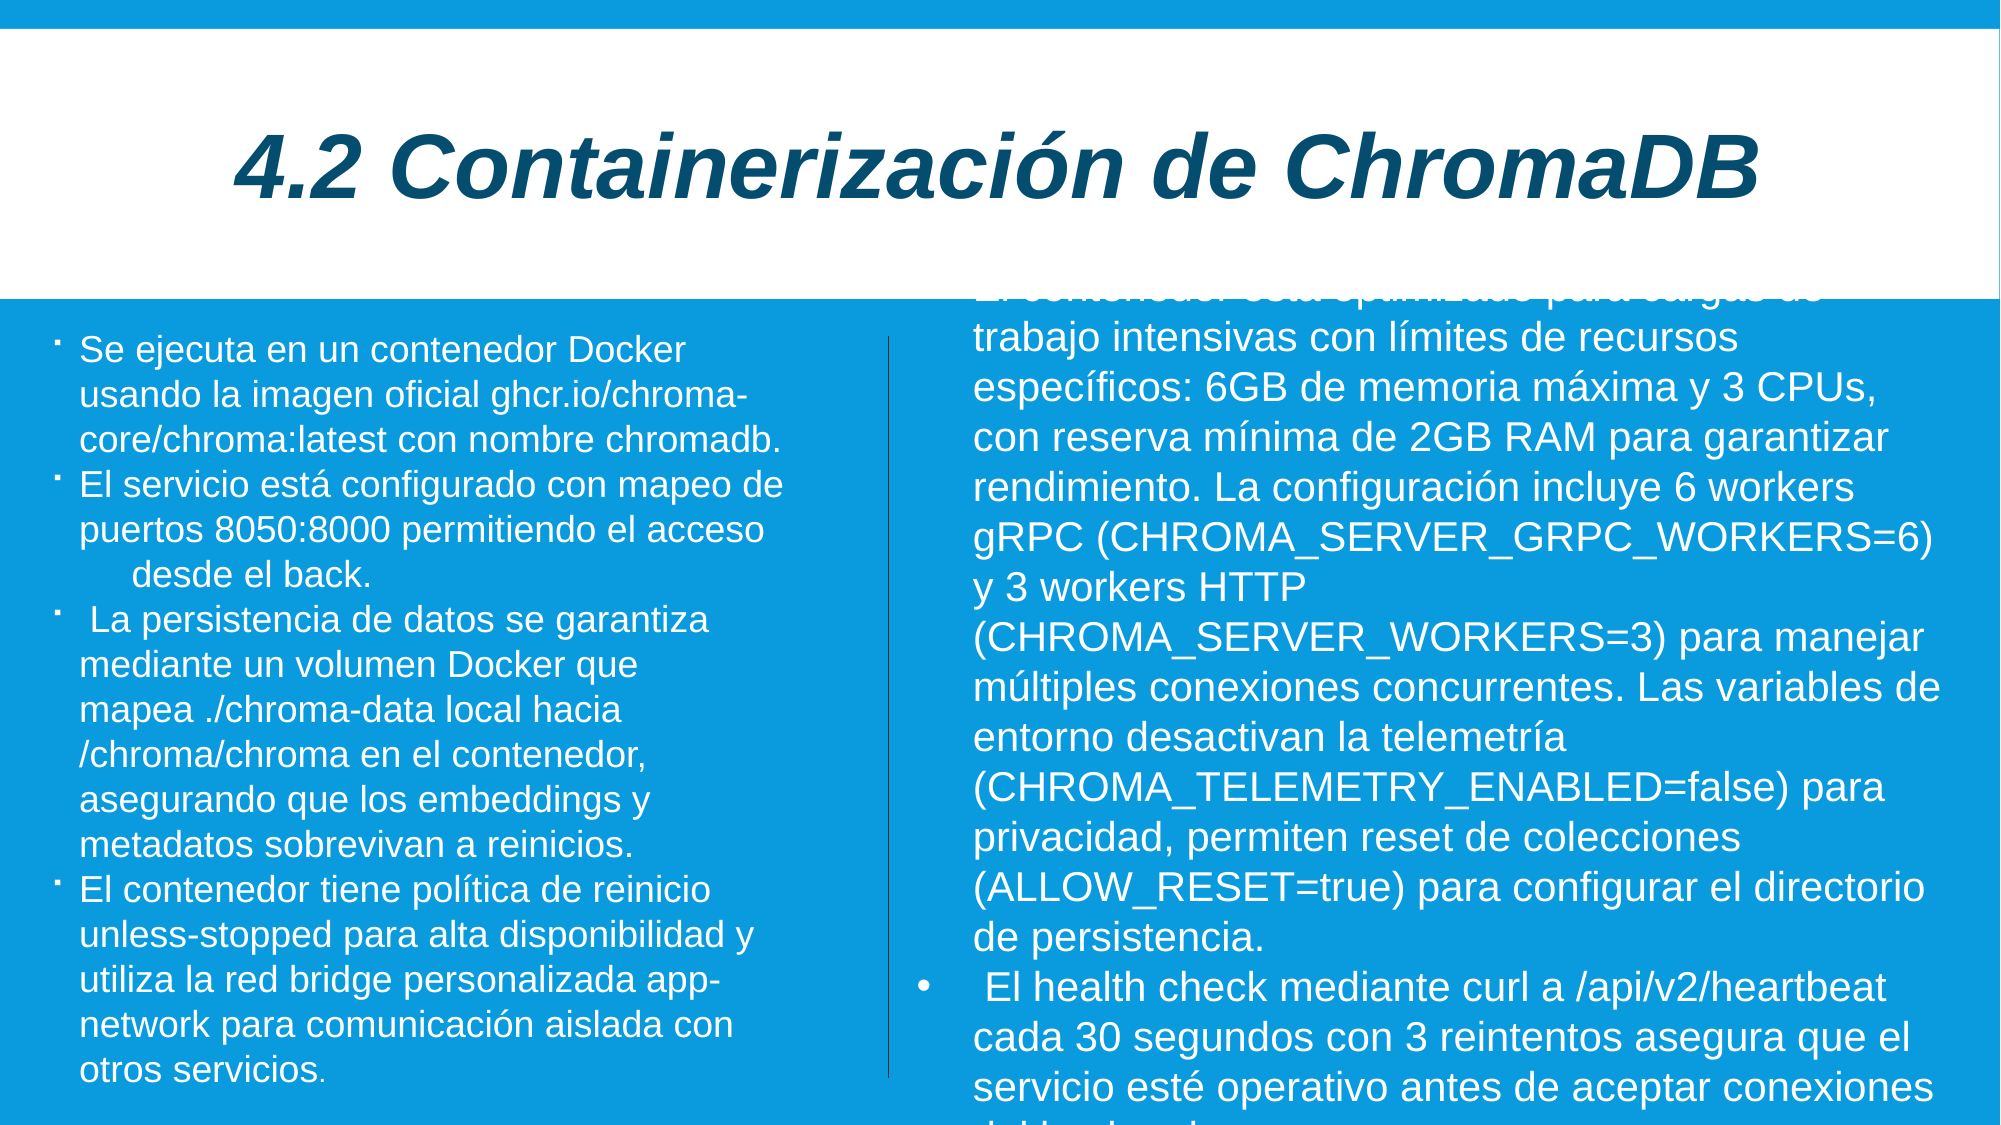

# 4.2 Containerización de ChromaDB
El contenedor está optimizado para cargas de trabajo intensivas con límites de recursos específicos: 6GB de memoria máxima y 3 CPUs, con reserva mínima de 2GB RAM para garantizar rendimiento. La configuración incluye 6 workers gRPC (CHROMA_SERVER_GRPC_WORKERS=6) y 3 workers HTTP (CHROMA_SERVER_WORKERS=3) para manejar múltiples conexiones concurrentes. Las variables de entorno desactivan la telemetría (CHROMA_TELEMETRY_ENABLED=false) para privacidad, permiten reset de colecciones (ALLOW_RESET=true) para configurar el directorio de persistencia.
 El health check mediante curl a /api/v2/heartbeat cada 30 segundos con 3 reintentos asegura que el servicio esté operativo antes de aceptar conexiones del backend.
Se ejecuta en un contenedor Docker usando la imagen oficial ghcr.io/chroma-core/chroma:latest con nombre chromadb.
El servicio está configurado con mapeo de puertos 8050:8000 permitiendo el acceso        desde el back.
 La persistencia de datos se garantiza mediante un volumen Docker que mapea ./chroma-data local hacia /chroma/chroma en el contenedor, asegurando que los embeddings y metadatos sobrevivan a reinicios.
El contenedor tiene política de reinicio unless-stopped para alta disponibilidad y utiliza la red bridge personalizada app-network para comunicación aislada con otros servicios.